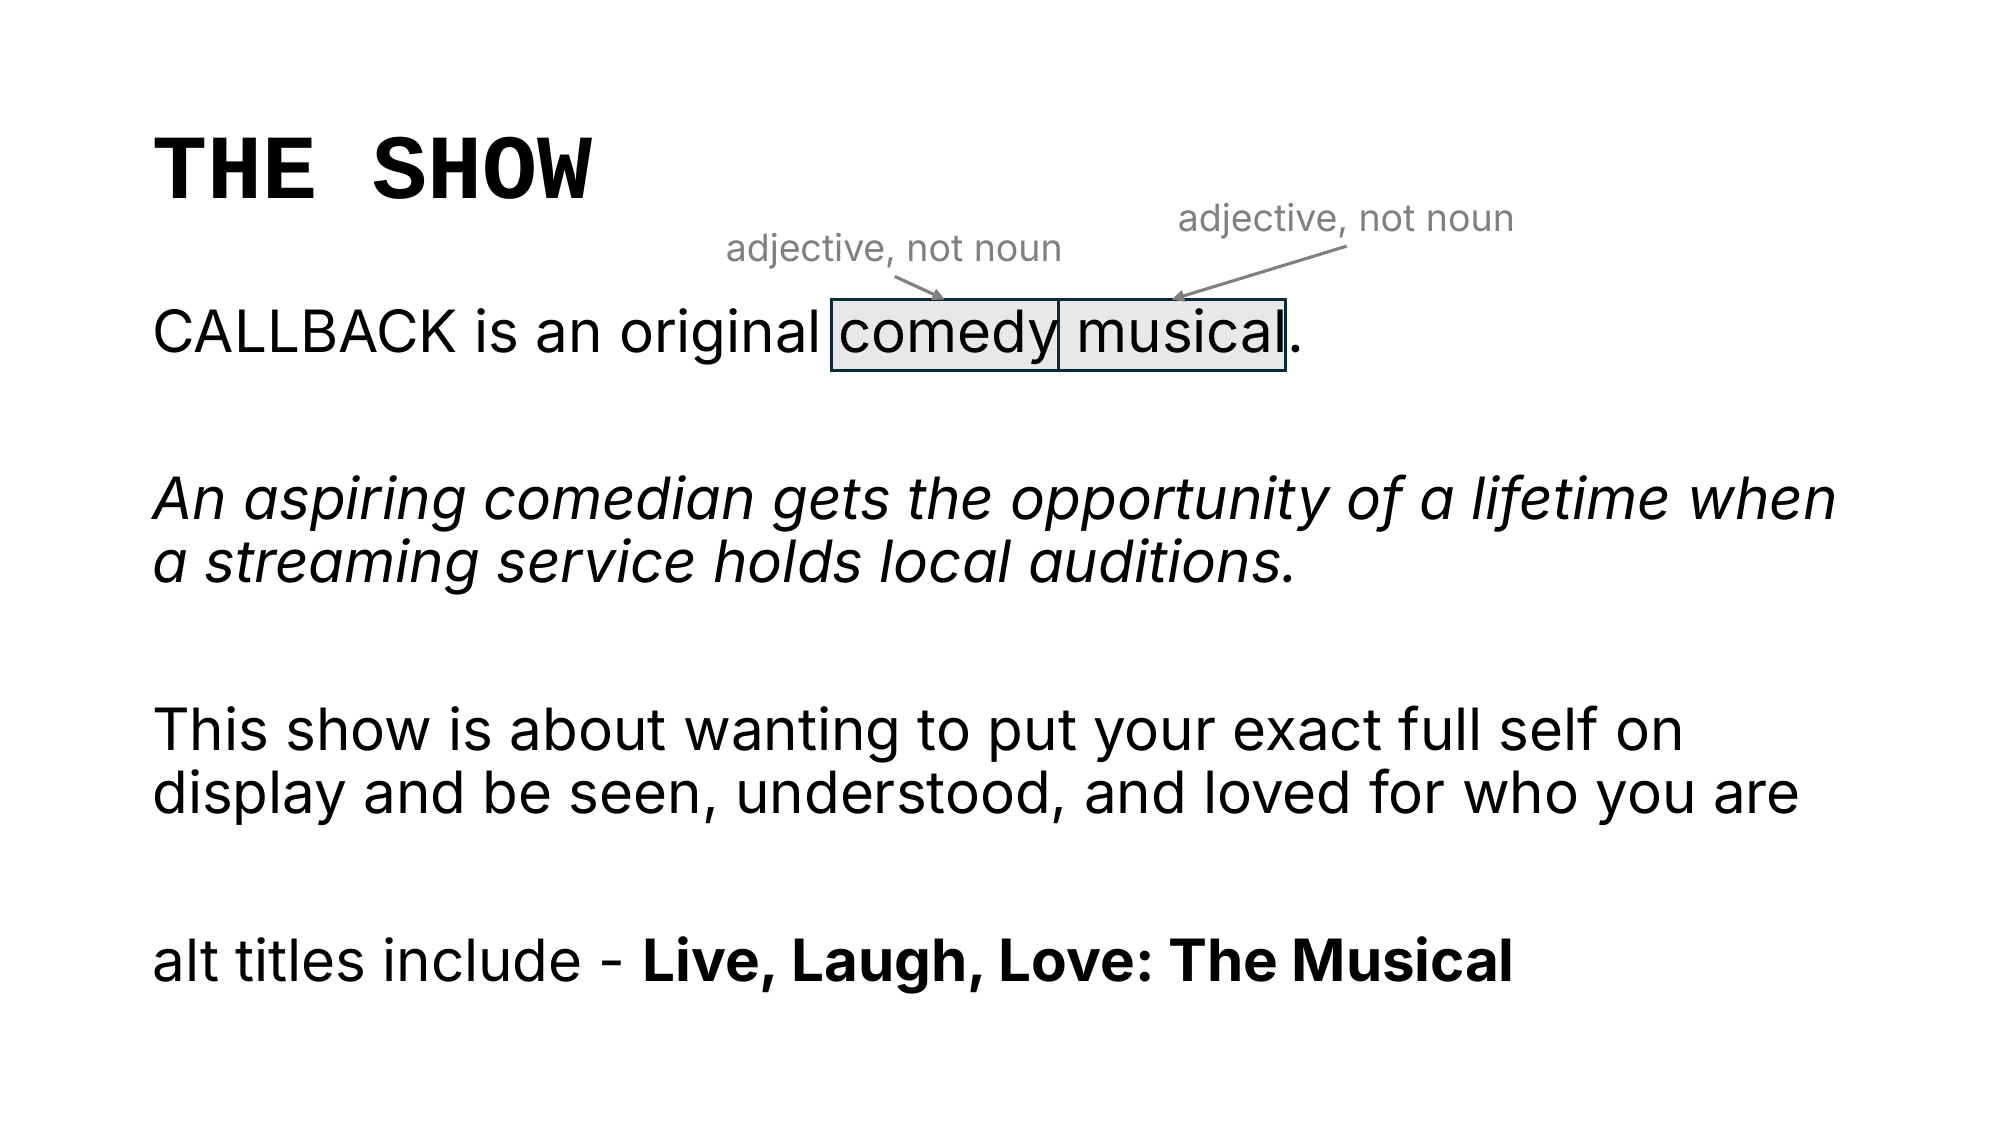

# THE SHOW
adjective, not noun
adjective, not noun
CALLBACK is an original comedy musical.

An aspiring comedian gets the opportunity of a lifetime when a streaming service holds local auditions.

This show is about wanting to put your exact full self on display and be seen, understood, and loved for who you are

alt titles include - Live, Laugh, Love: The Musical